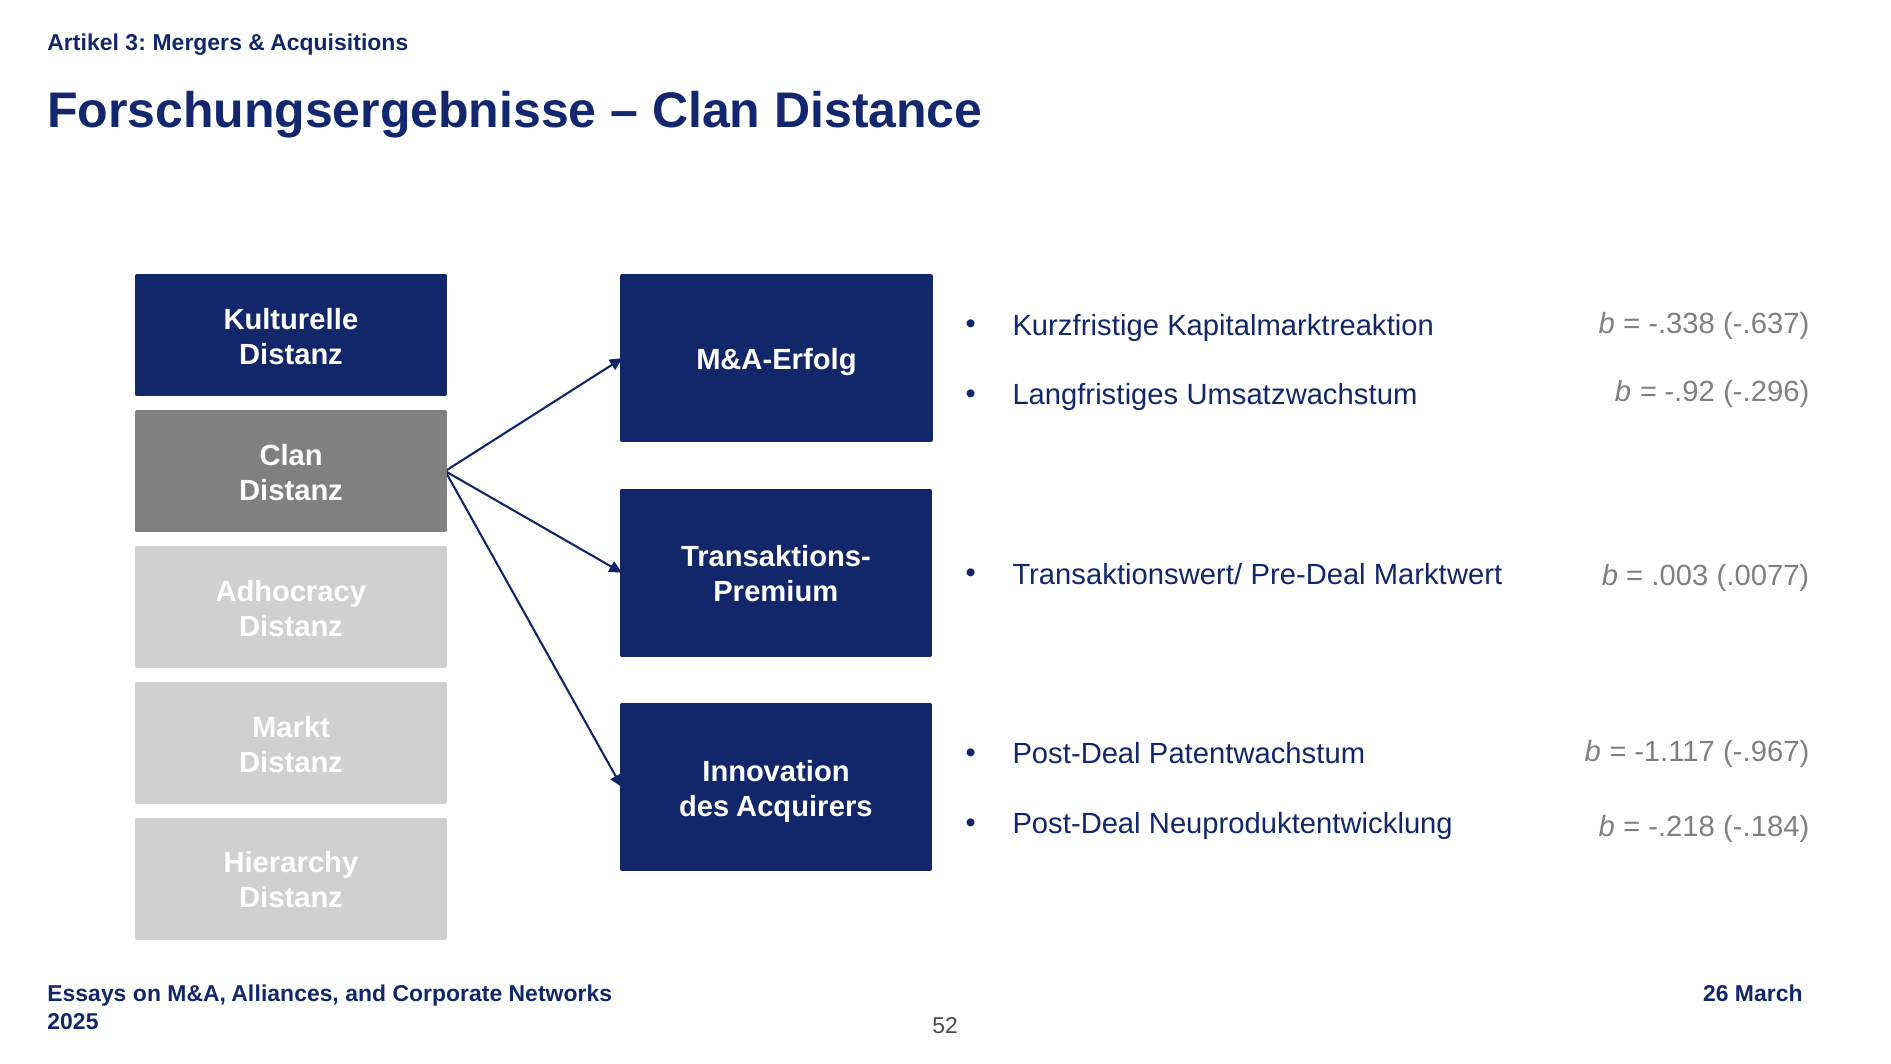

Artikel 3: Mergers & Acquisitions
Forschungsergebnisse – Clan Distance
Kulturelle
Distanz
M&A-Erfolg
Transaktions-
Premium
Innovation
des Acquirers
Kurzfristige Kapitalmarktreaktion
Langfristiges Umsatzwachstum
Transaktionswert/ Pre-Deal Marktwert
Post-Deal Patentwachstum
Post-Deal Neuproduktentwicklung
b = -.338 (-.637)
b = -.92 (-.296)
Clan
Distanz
Adhocracy
Distanz
b = .003 (.0077)
Markt
Distanz
b = -1.117 (-.967)
b = -.218 (-.184)
Hierarchy
Distanz